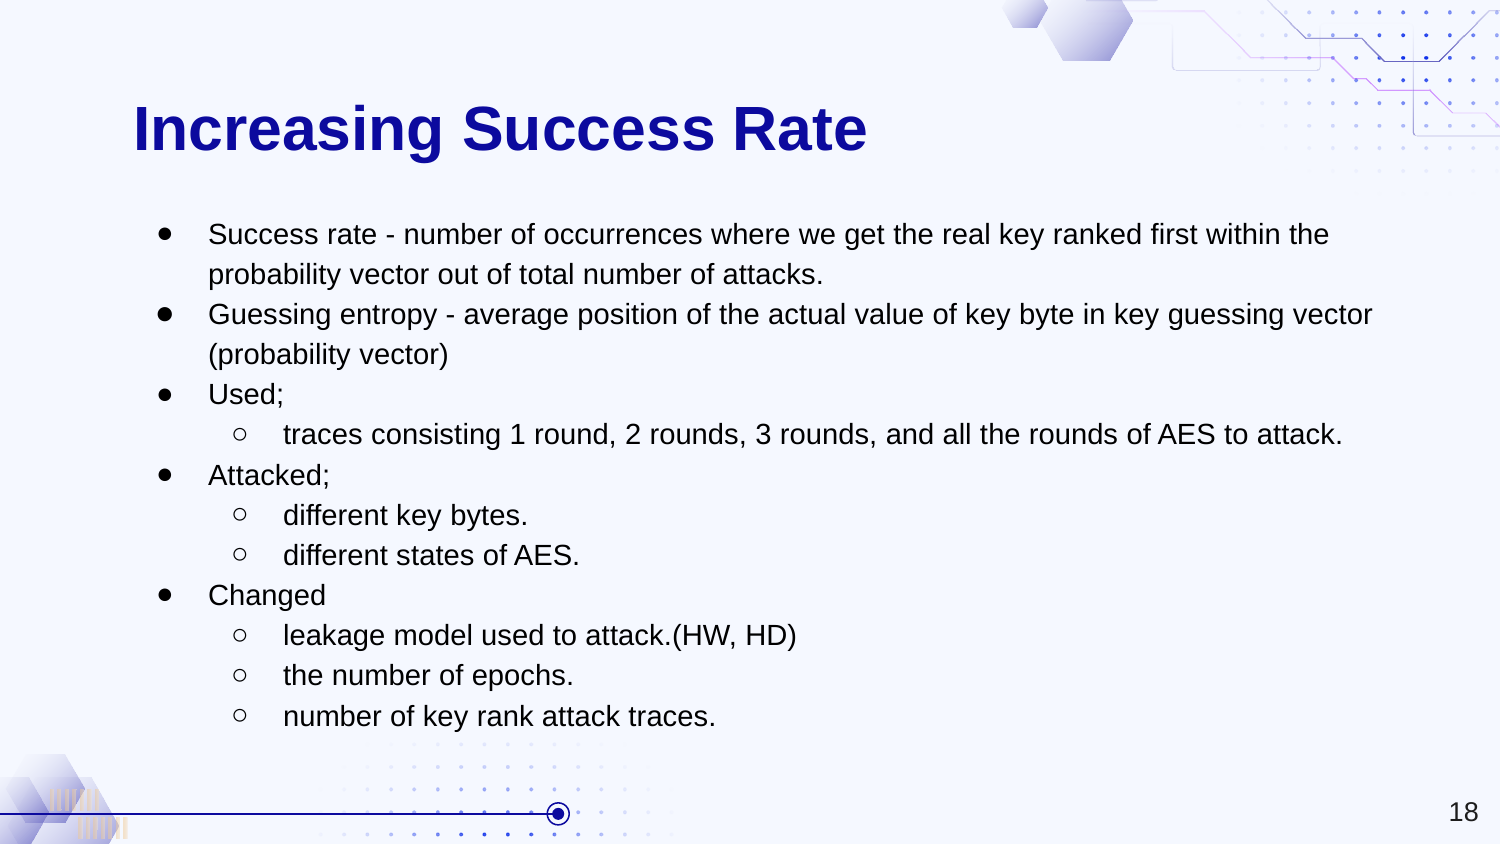

# Increasing Success Rate
Success rate - number of occurrences where we get the real key ranked first within the probability vector out of total number of attacks.
Guessing entropy - average position of the actual value of key byte in key guessing vector (probability vector)
Used;
traces consisting 1 round, 2 rounds, 3 rounds, and all the rounds of AES to attack.
Attacked;
different key bytes.
different states of AES.
Changed
leakage model used to attack.(HW, HD)
the number of epochs.
number of key rank attack traces.
18